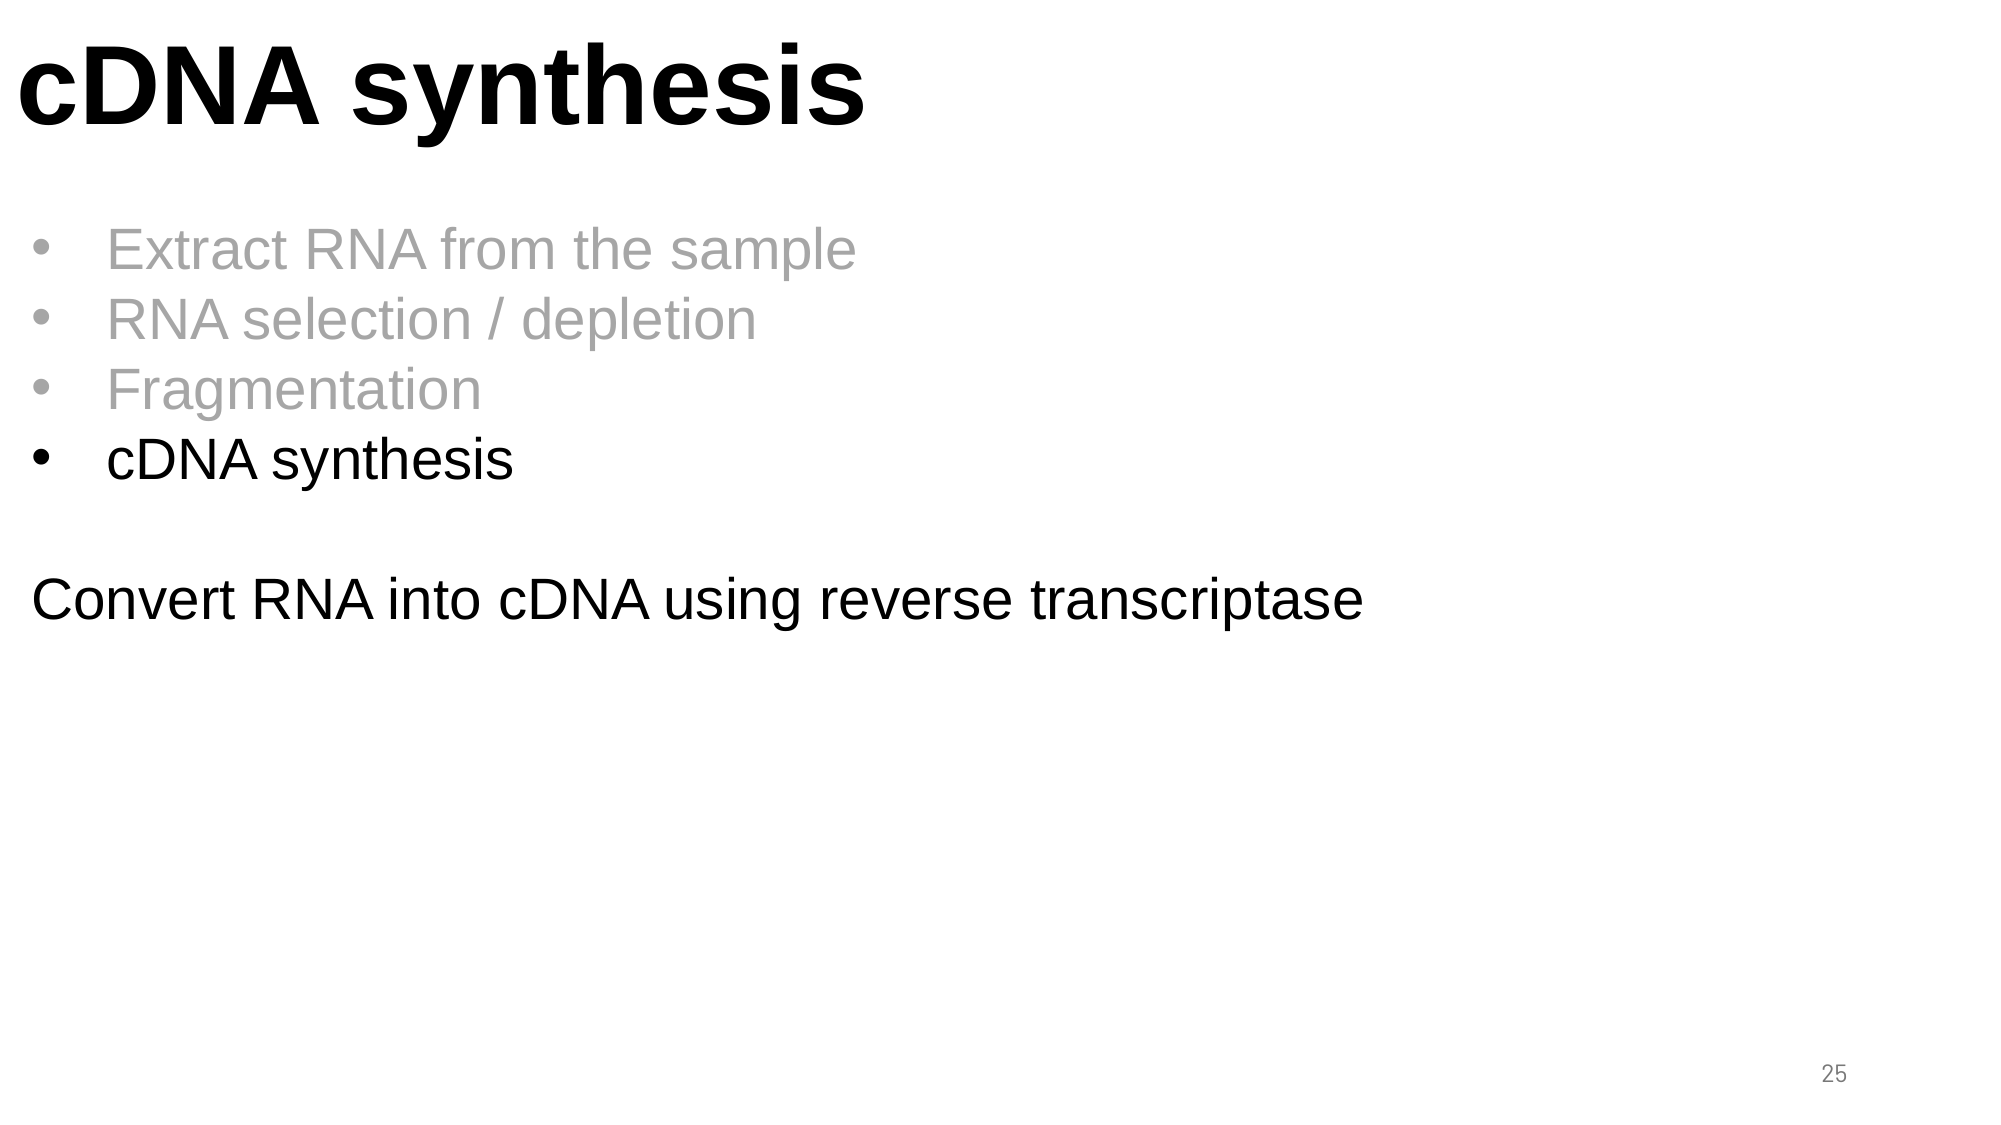

cDNA synthesis

Extract RNA from the sample​
RNA selection / depletion
Fragmentation
cDNA synthesis

Convert RNA into cDNA using reverse transcriptase
25